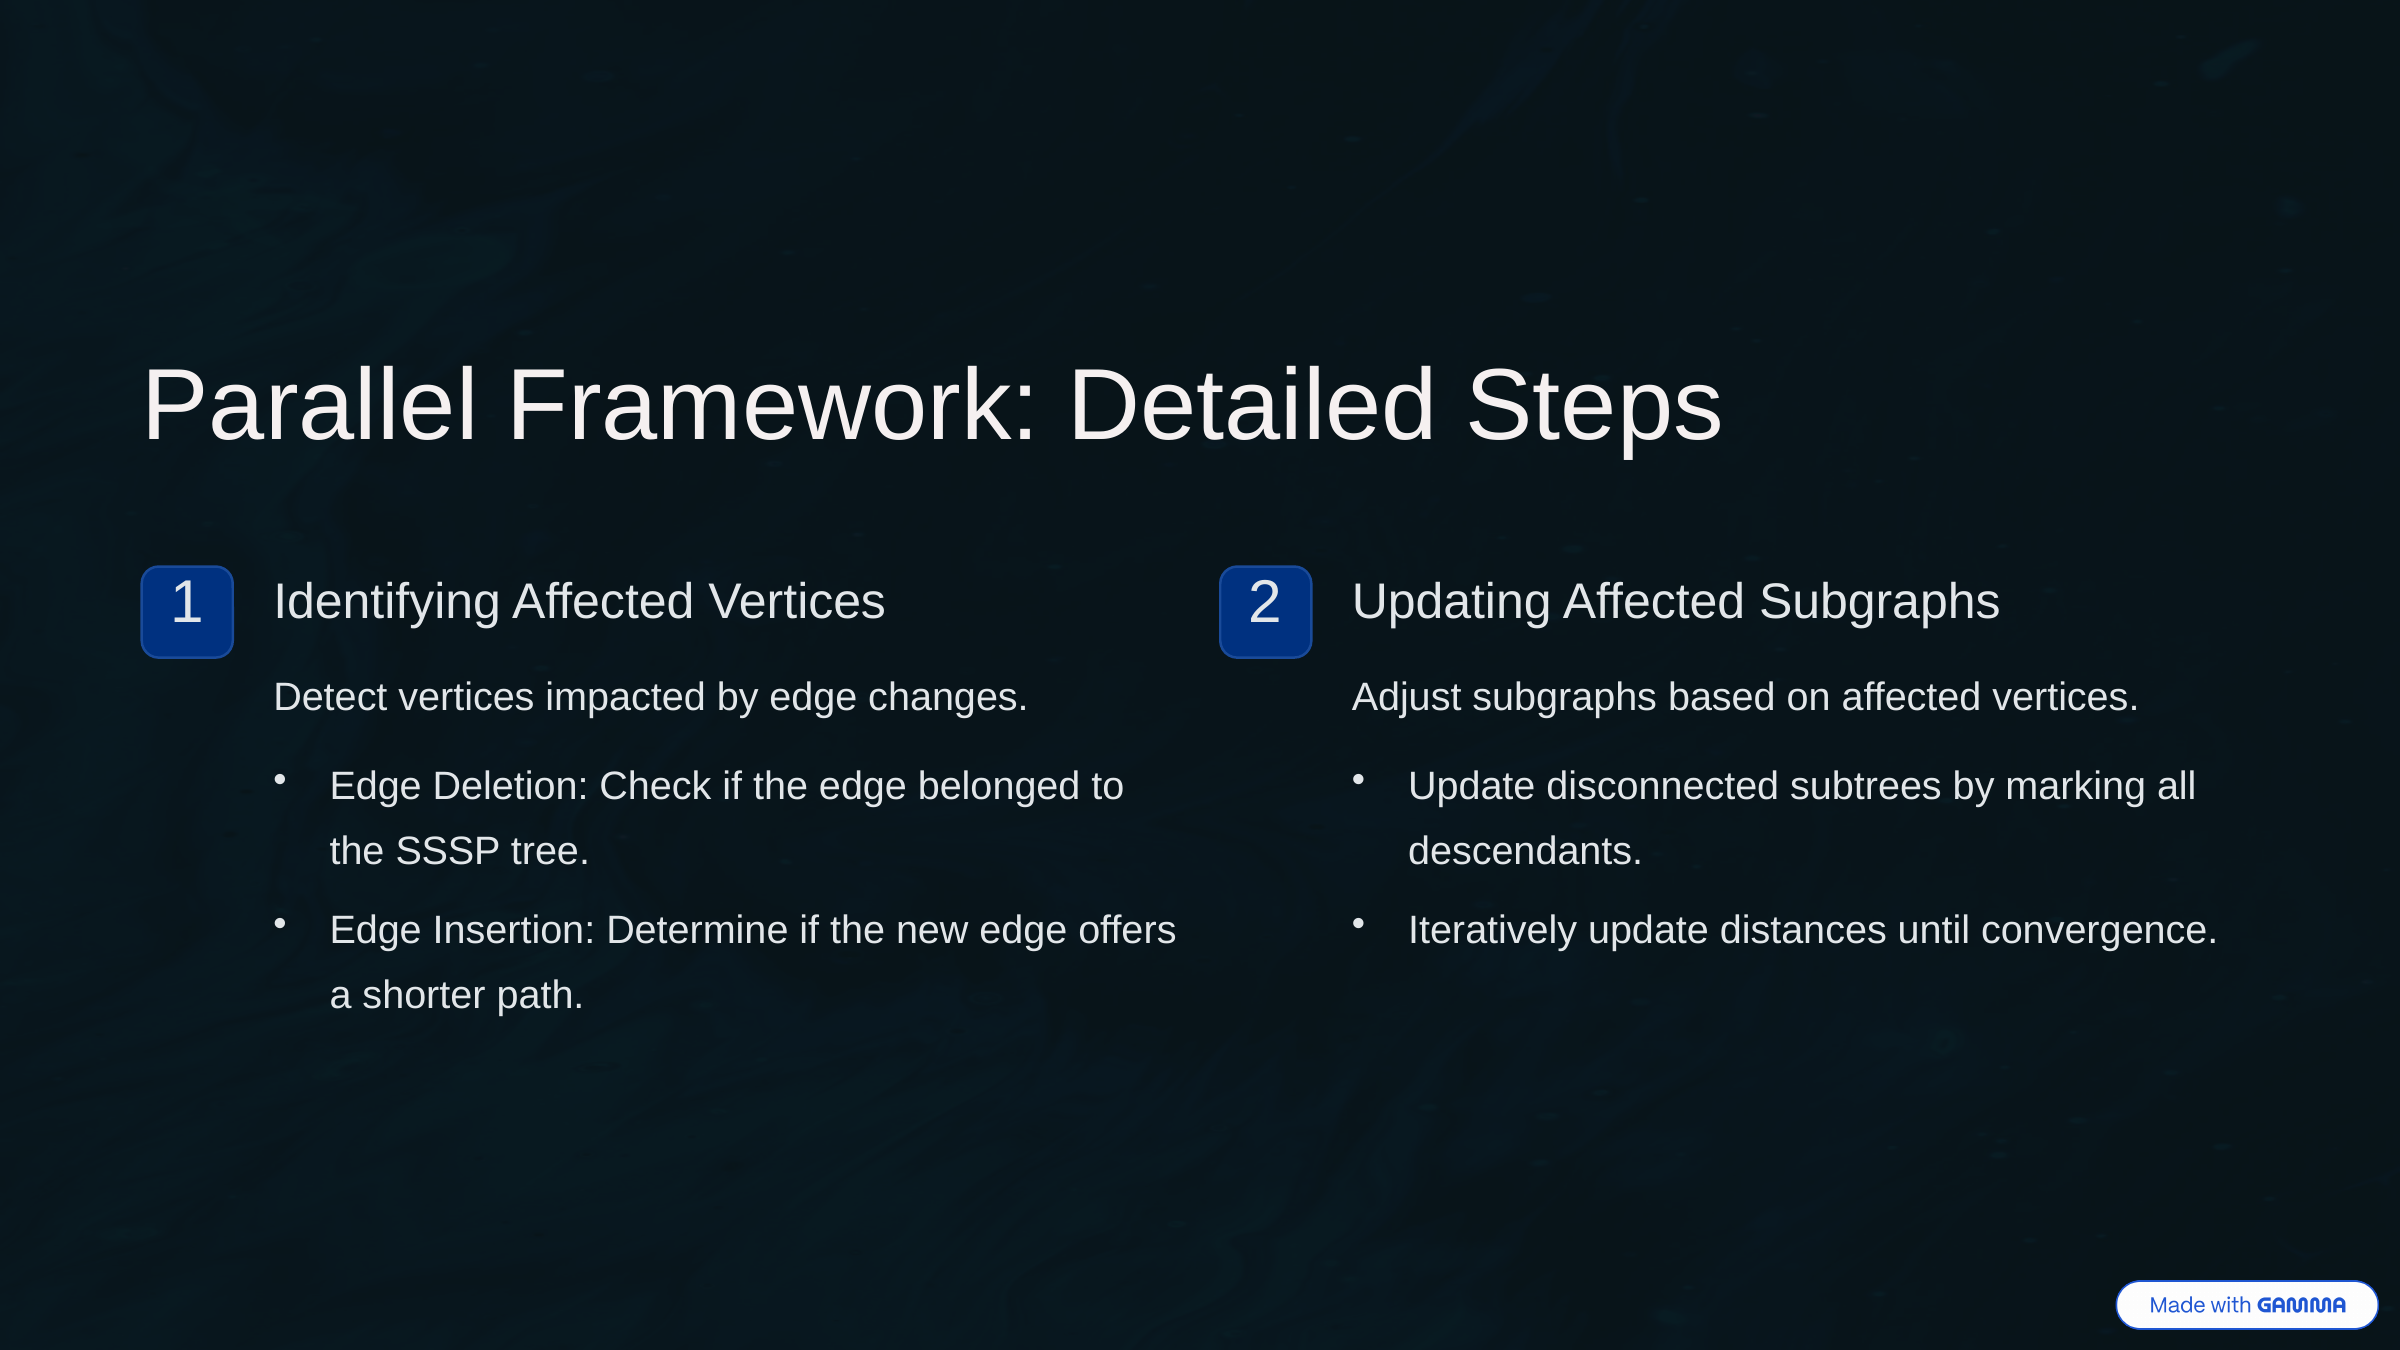

Parallel Framework: Detailed Steps

Identifying Affected Vertices

Updating Affected Subgraphs
1
2
Detect vertices impacted by edge changes.
Adjust subgraphs based on affected vertices.
Edge Deletion: Check if the edge belonged to the SSSP tree.
Update disconnected subtrees by marking all descendants.
Edge Insertion: Determine if the new edge offers a shorter path.
Iteratively update distances until convergence.